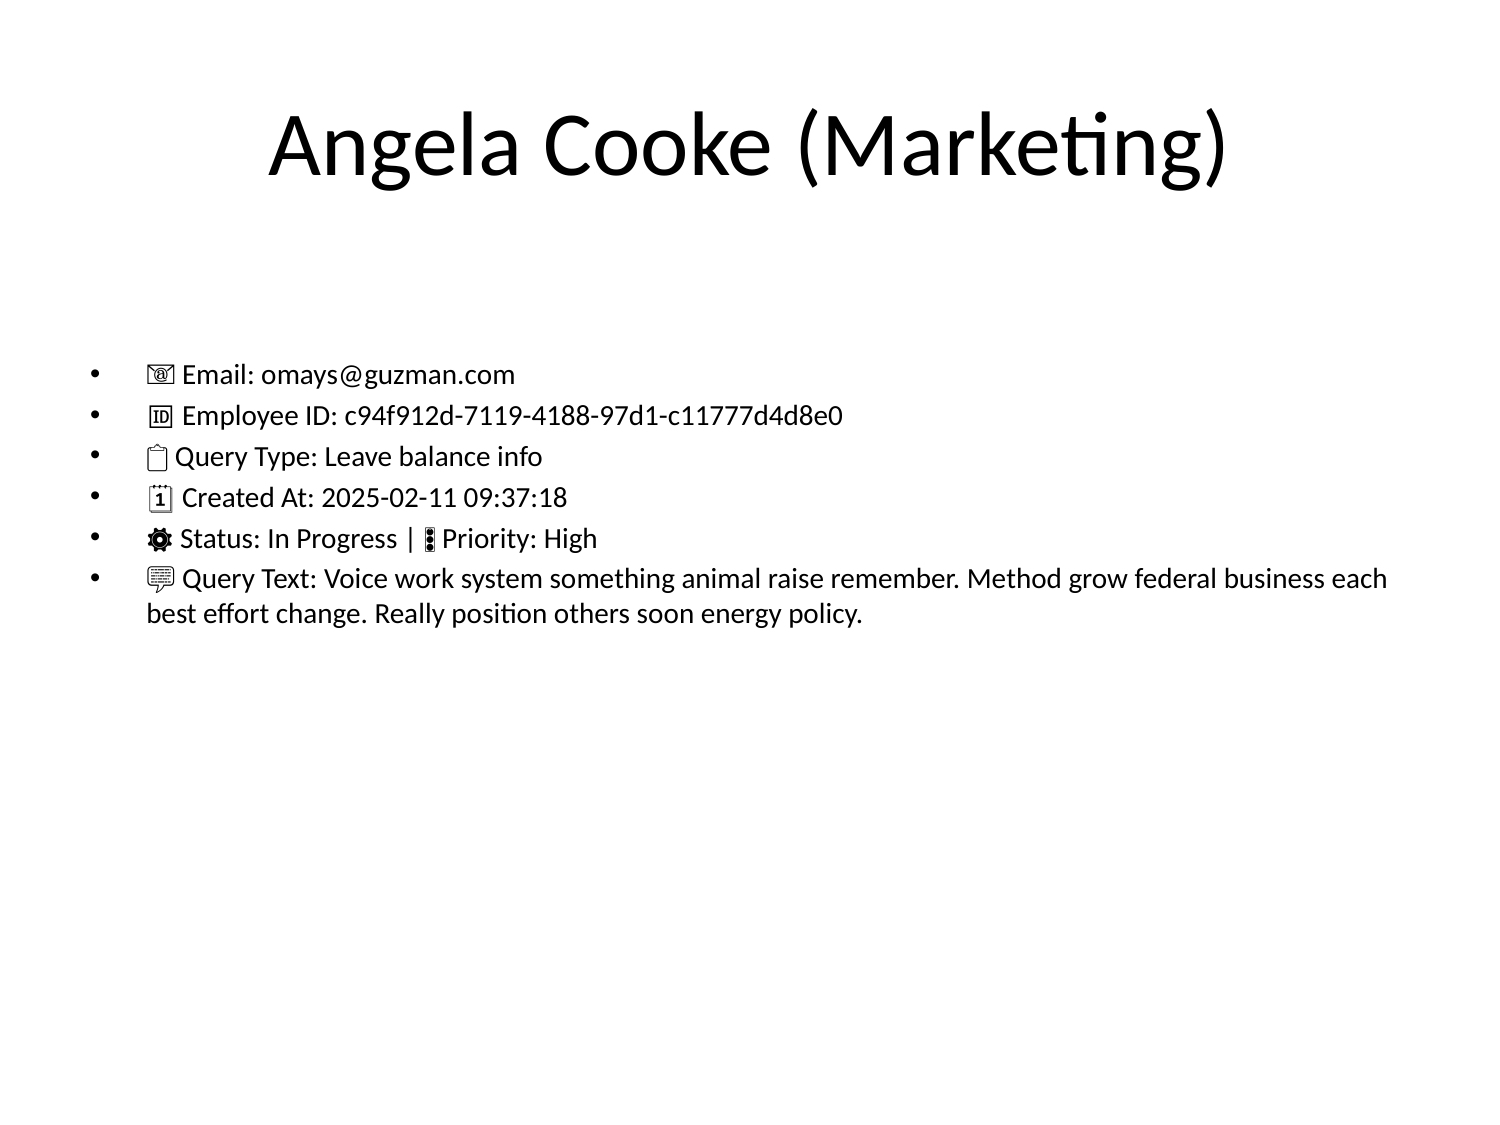

# Angela Cooke (Marketing)

📧 Email: omays@guzman.com
🆔 Employee ID: c94f912d-7119-4188-97d1-c11777d4d8e0
📋 Query Type: Leave balance info
🗓 Created At: 2025-02-11 09:37:18
⚙ Status: In Progress | 🚦 Priority: High
💬 Query Text: Voice work system something animal raise remember. Method grow federal business each best effort change. Really position others soon energy policy.